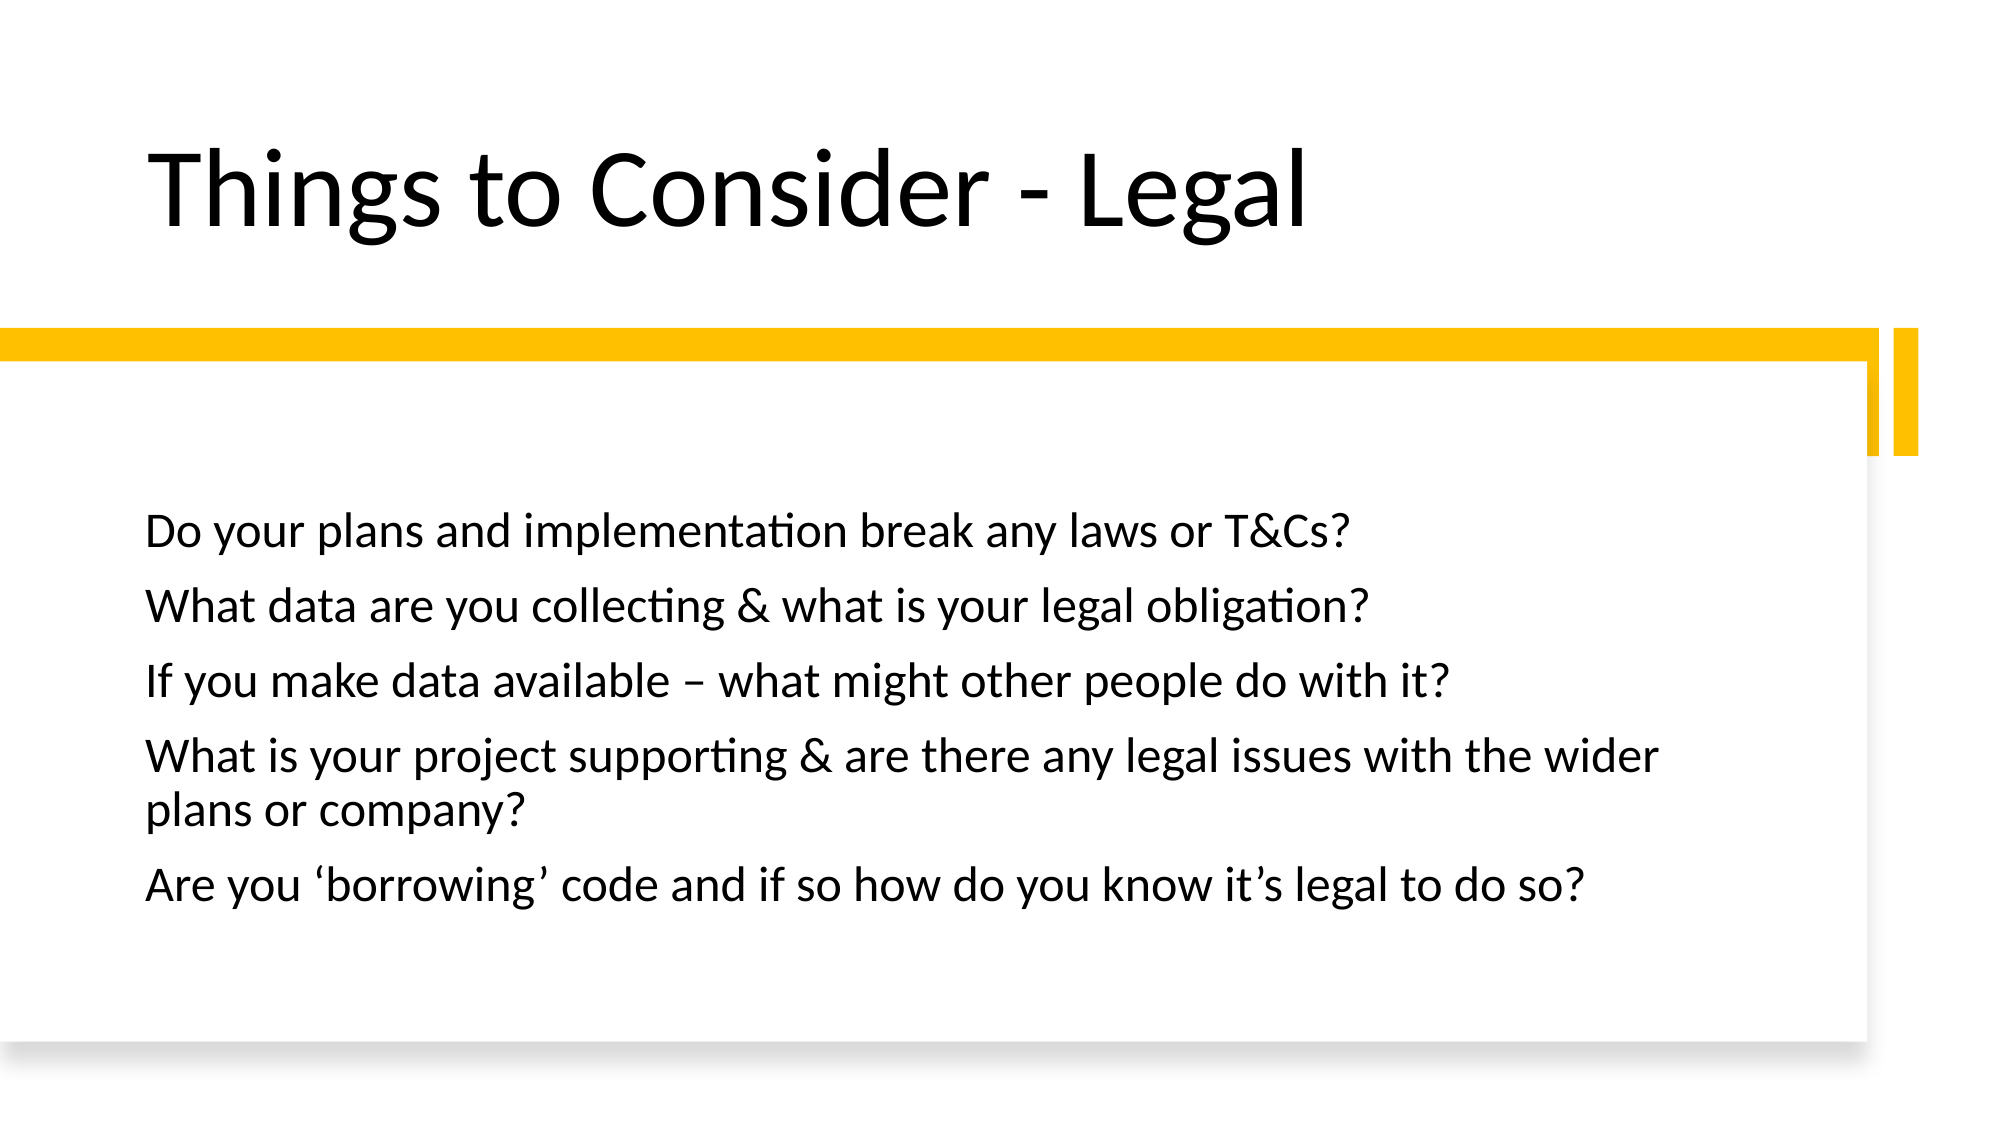

# Things to Consider - Legal

Do your plans and implementation break any laws or T&Cs?
What data are you collecting & what is your legal obligation?
If you make data available – what might other people do with it?
What is your project supporting & are there any legal issues with the wider plans or company?
Are you ‘borrowing’ code and if so how do you know it’s legal to do so?